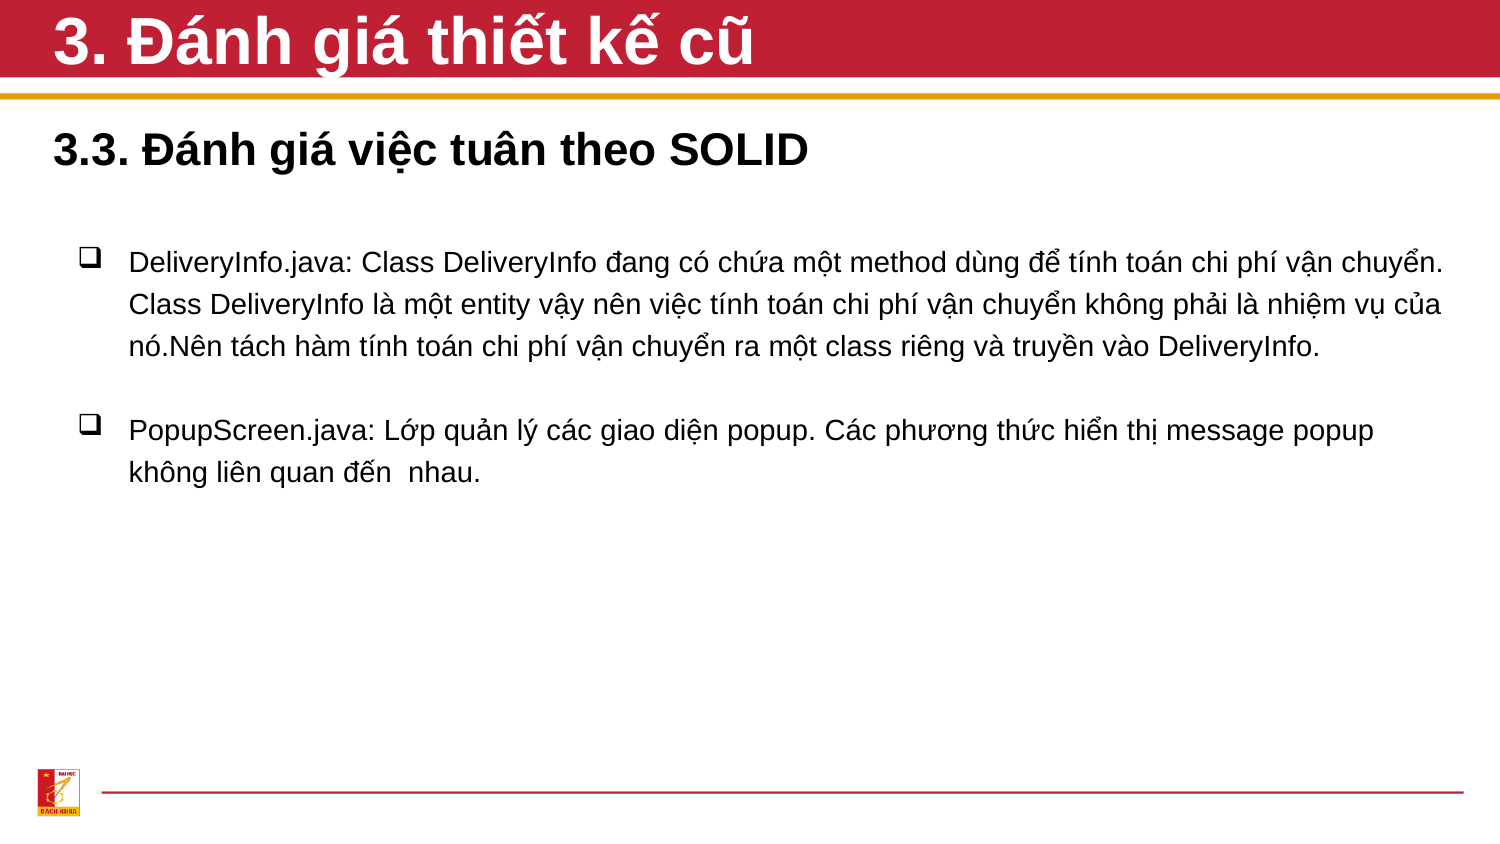

# 3. Đánh giá thiết kế cũ
3.3. Đánh giá việc tuân theo SOLID

DeliveryInfo.java: Class DeliveryInfo đang có chứa một method dùng để tính toán chi phí vận chuyển. Class DeliveryInfo là một entity vậy nên việc tính toán chi phí vận chuyển không phải là nhiệm vụ của nó.Nên tách hàm tính toán chi phí vận chuyển ra một class riêng và truyền vào DeliveryInfo.

PopupScreen.java: Lớp quản lý các giao diện popup. Các phương thức hiển thị message popup không liên quan đến  nhau.